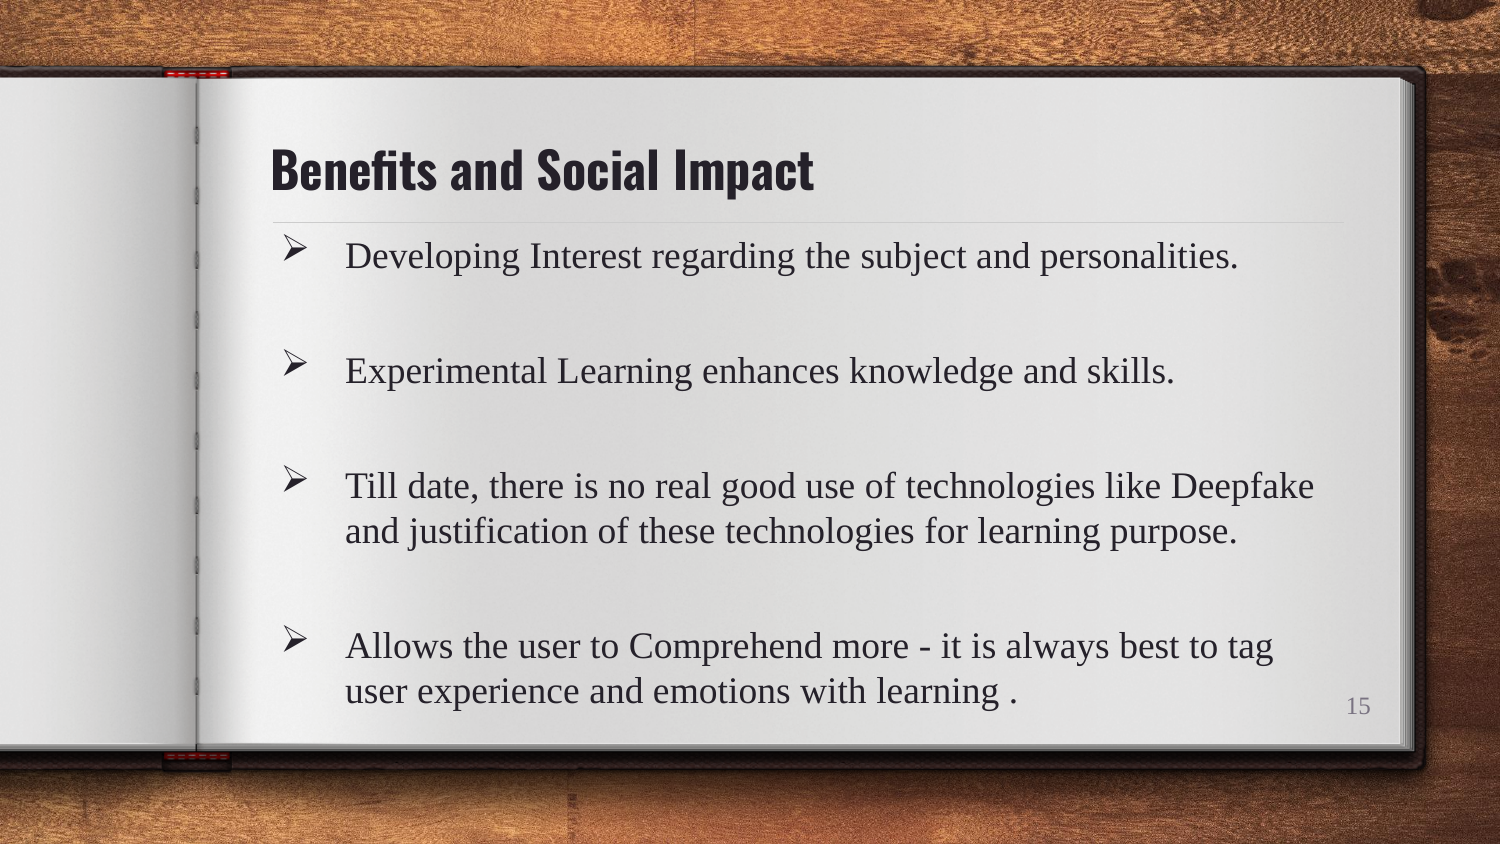

# Benefits and Social Impact
Developing Interest regarding the subject and personalities.

Experimental Learning enhances knowledge and skills.

Till date, there is no real good use of technologies like Deepfake and justification of these technologies for learning purpose.

Allows the user to Comprehend more - it is always best to tag user experience and emotions with learning .

15